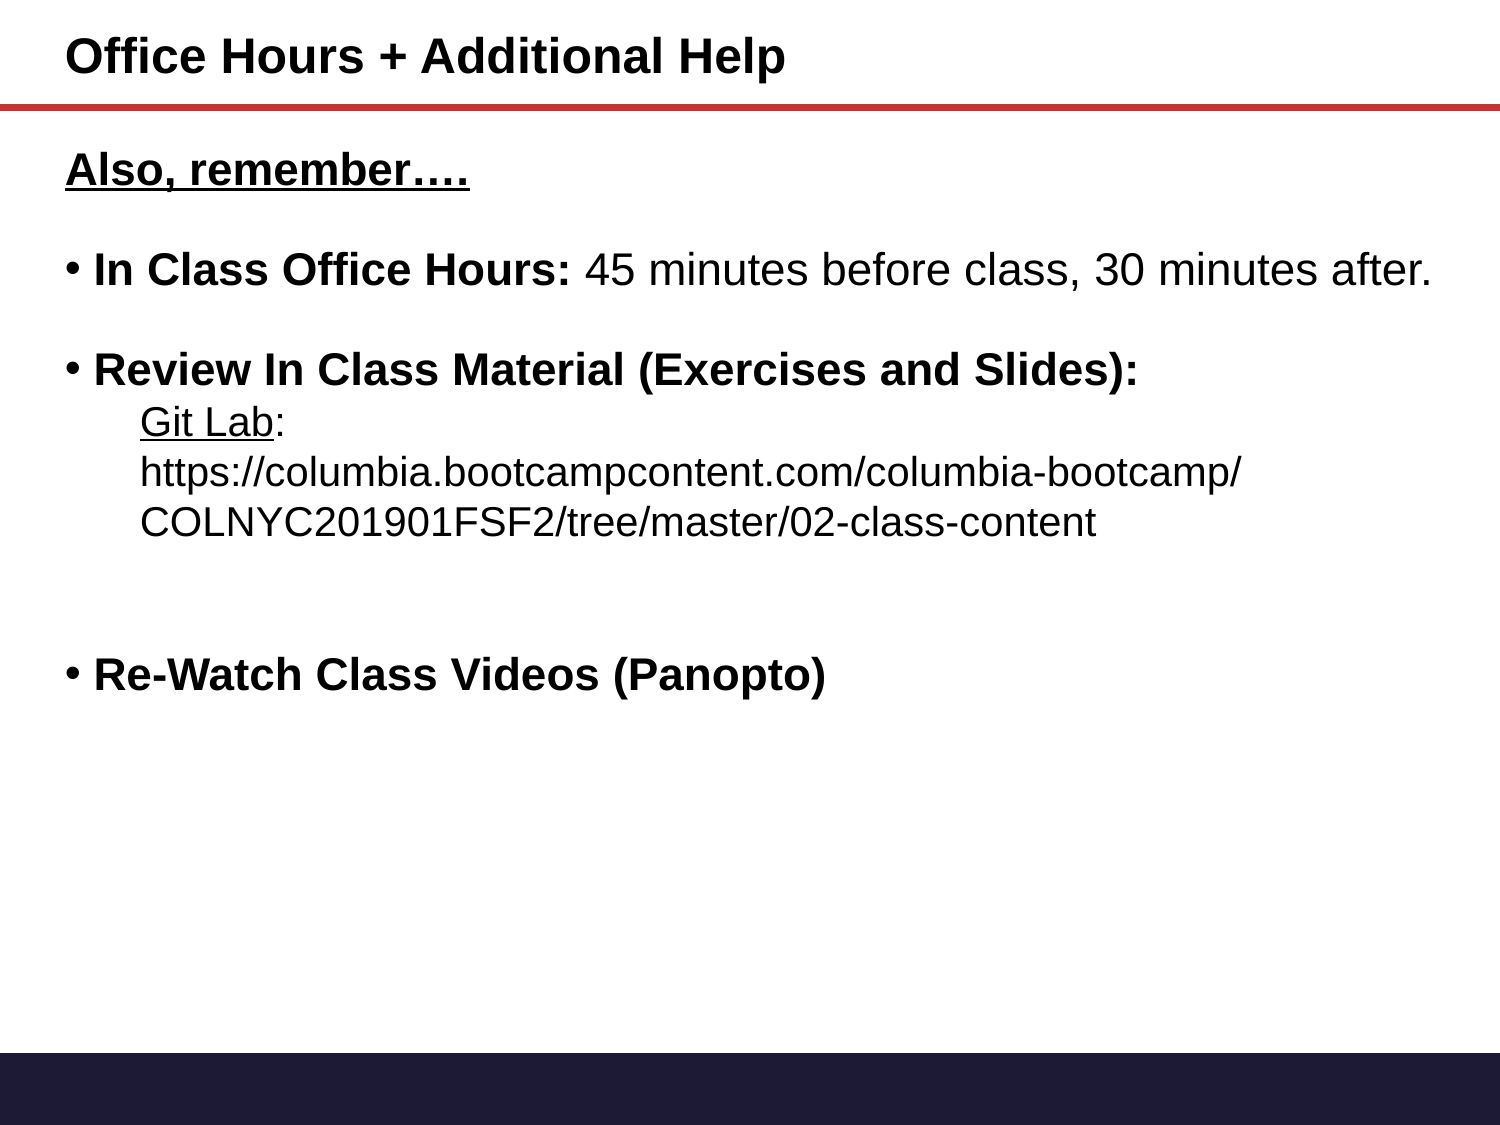

Office Hours + Additional Help
Also, remember….

 In Class Office Hours: 45 minutes before class, 30 minutes after.

 Review In Class Material (Exercises and Slides):
Git Lab:
https://columbia.bootcampcontent.com/columbia-bootcamp/COLNYC201901FSF2/tree/master/02-class-content

 Re-Watch Class Videos (Panopto)